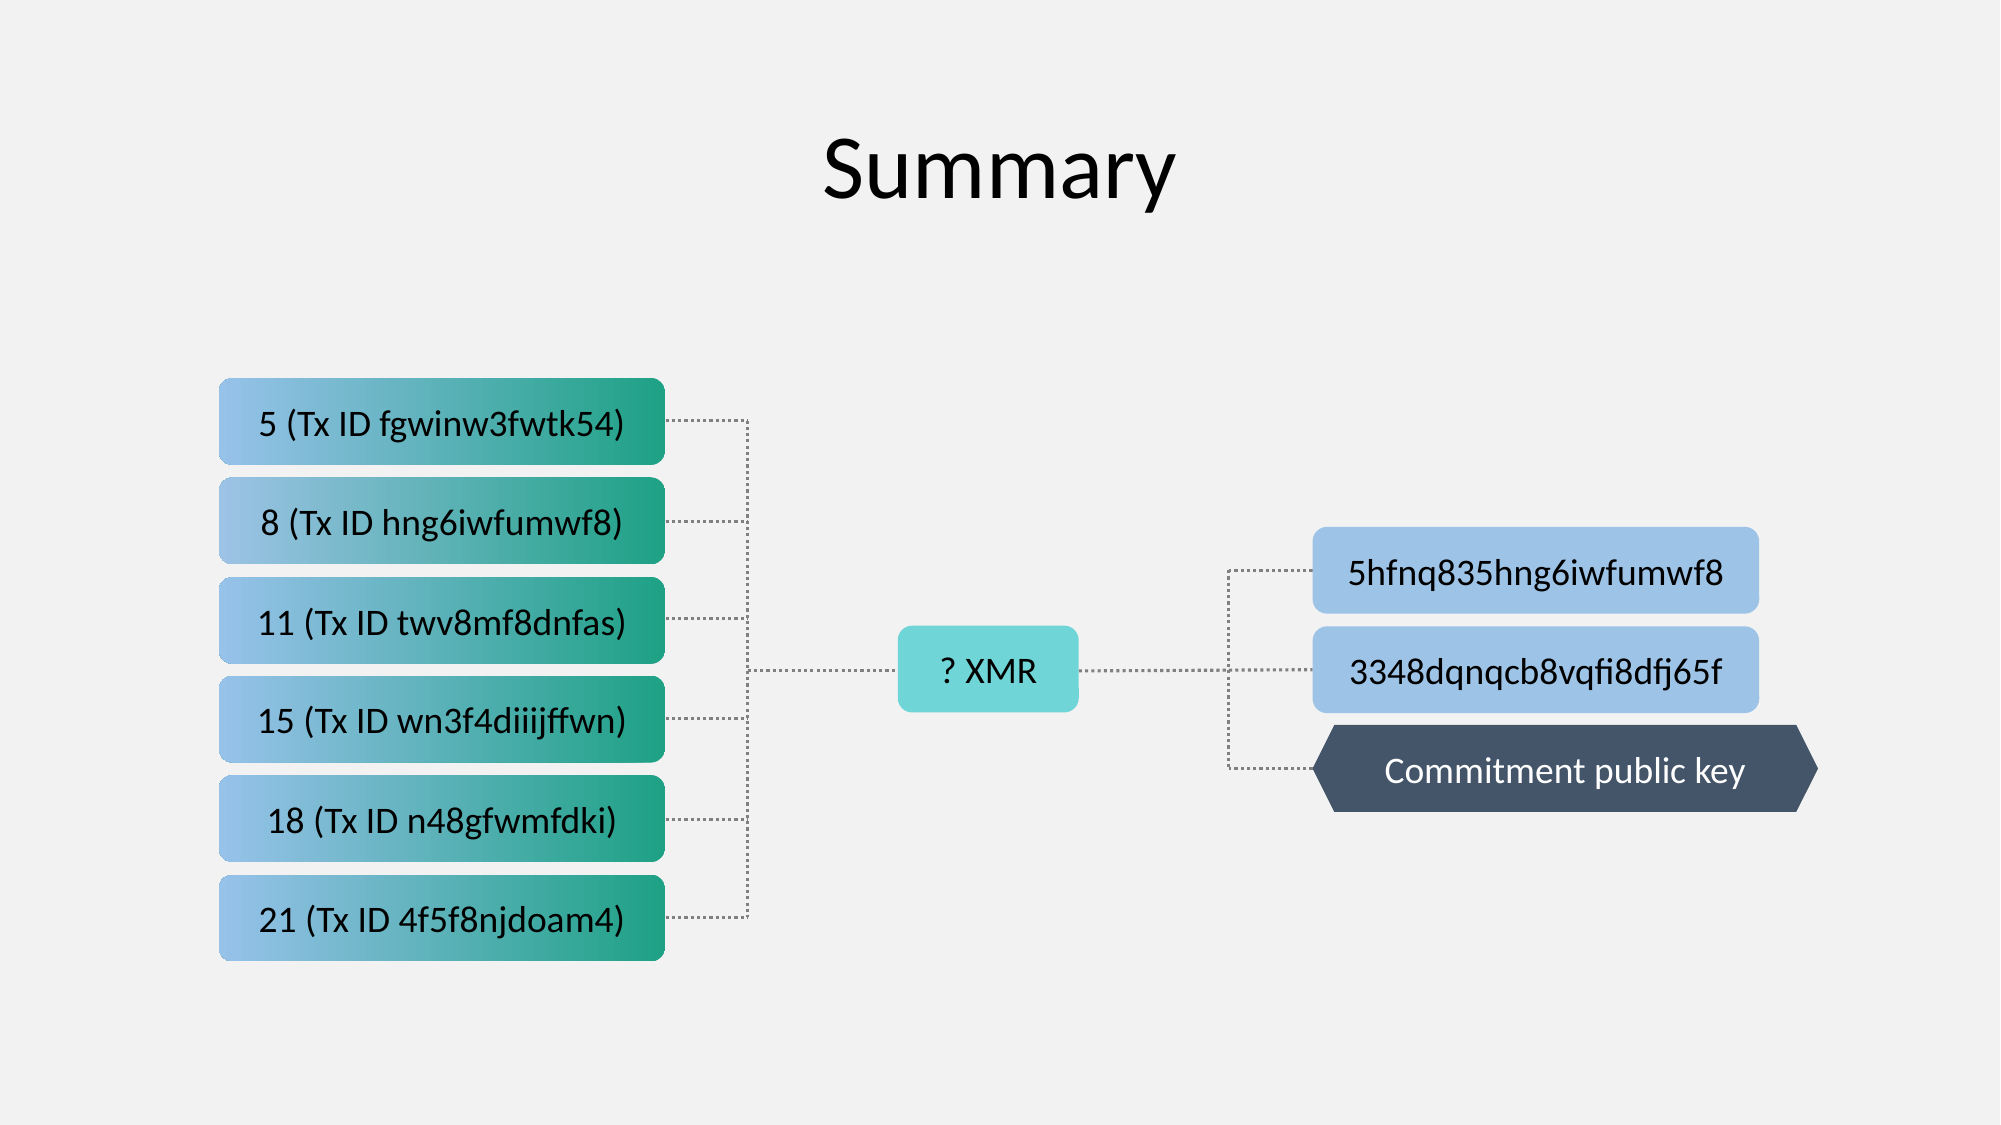

# Summary
5 (Tx ID fgwinw3fwtk54)
8 (Tx ID hng6iwfumwf8)
5hfnq835hng6iwfumwf8
11 (Tx ID twv8mf8dnfas)
? XMR
3348dqnqcb8vqfi8dfj65f
15 (Tx ID wn3f4diiijffwn)
Commitment public key
18 (Tx ID n48gfwmfdki)
21 (Tx ID 4f5f8njdoam4)